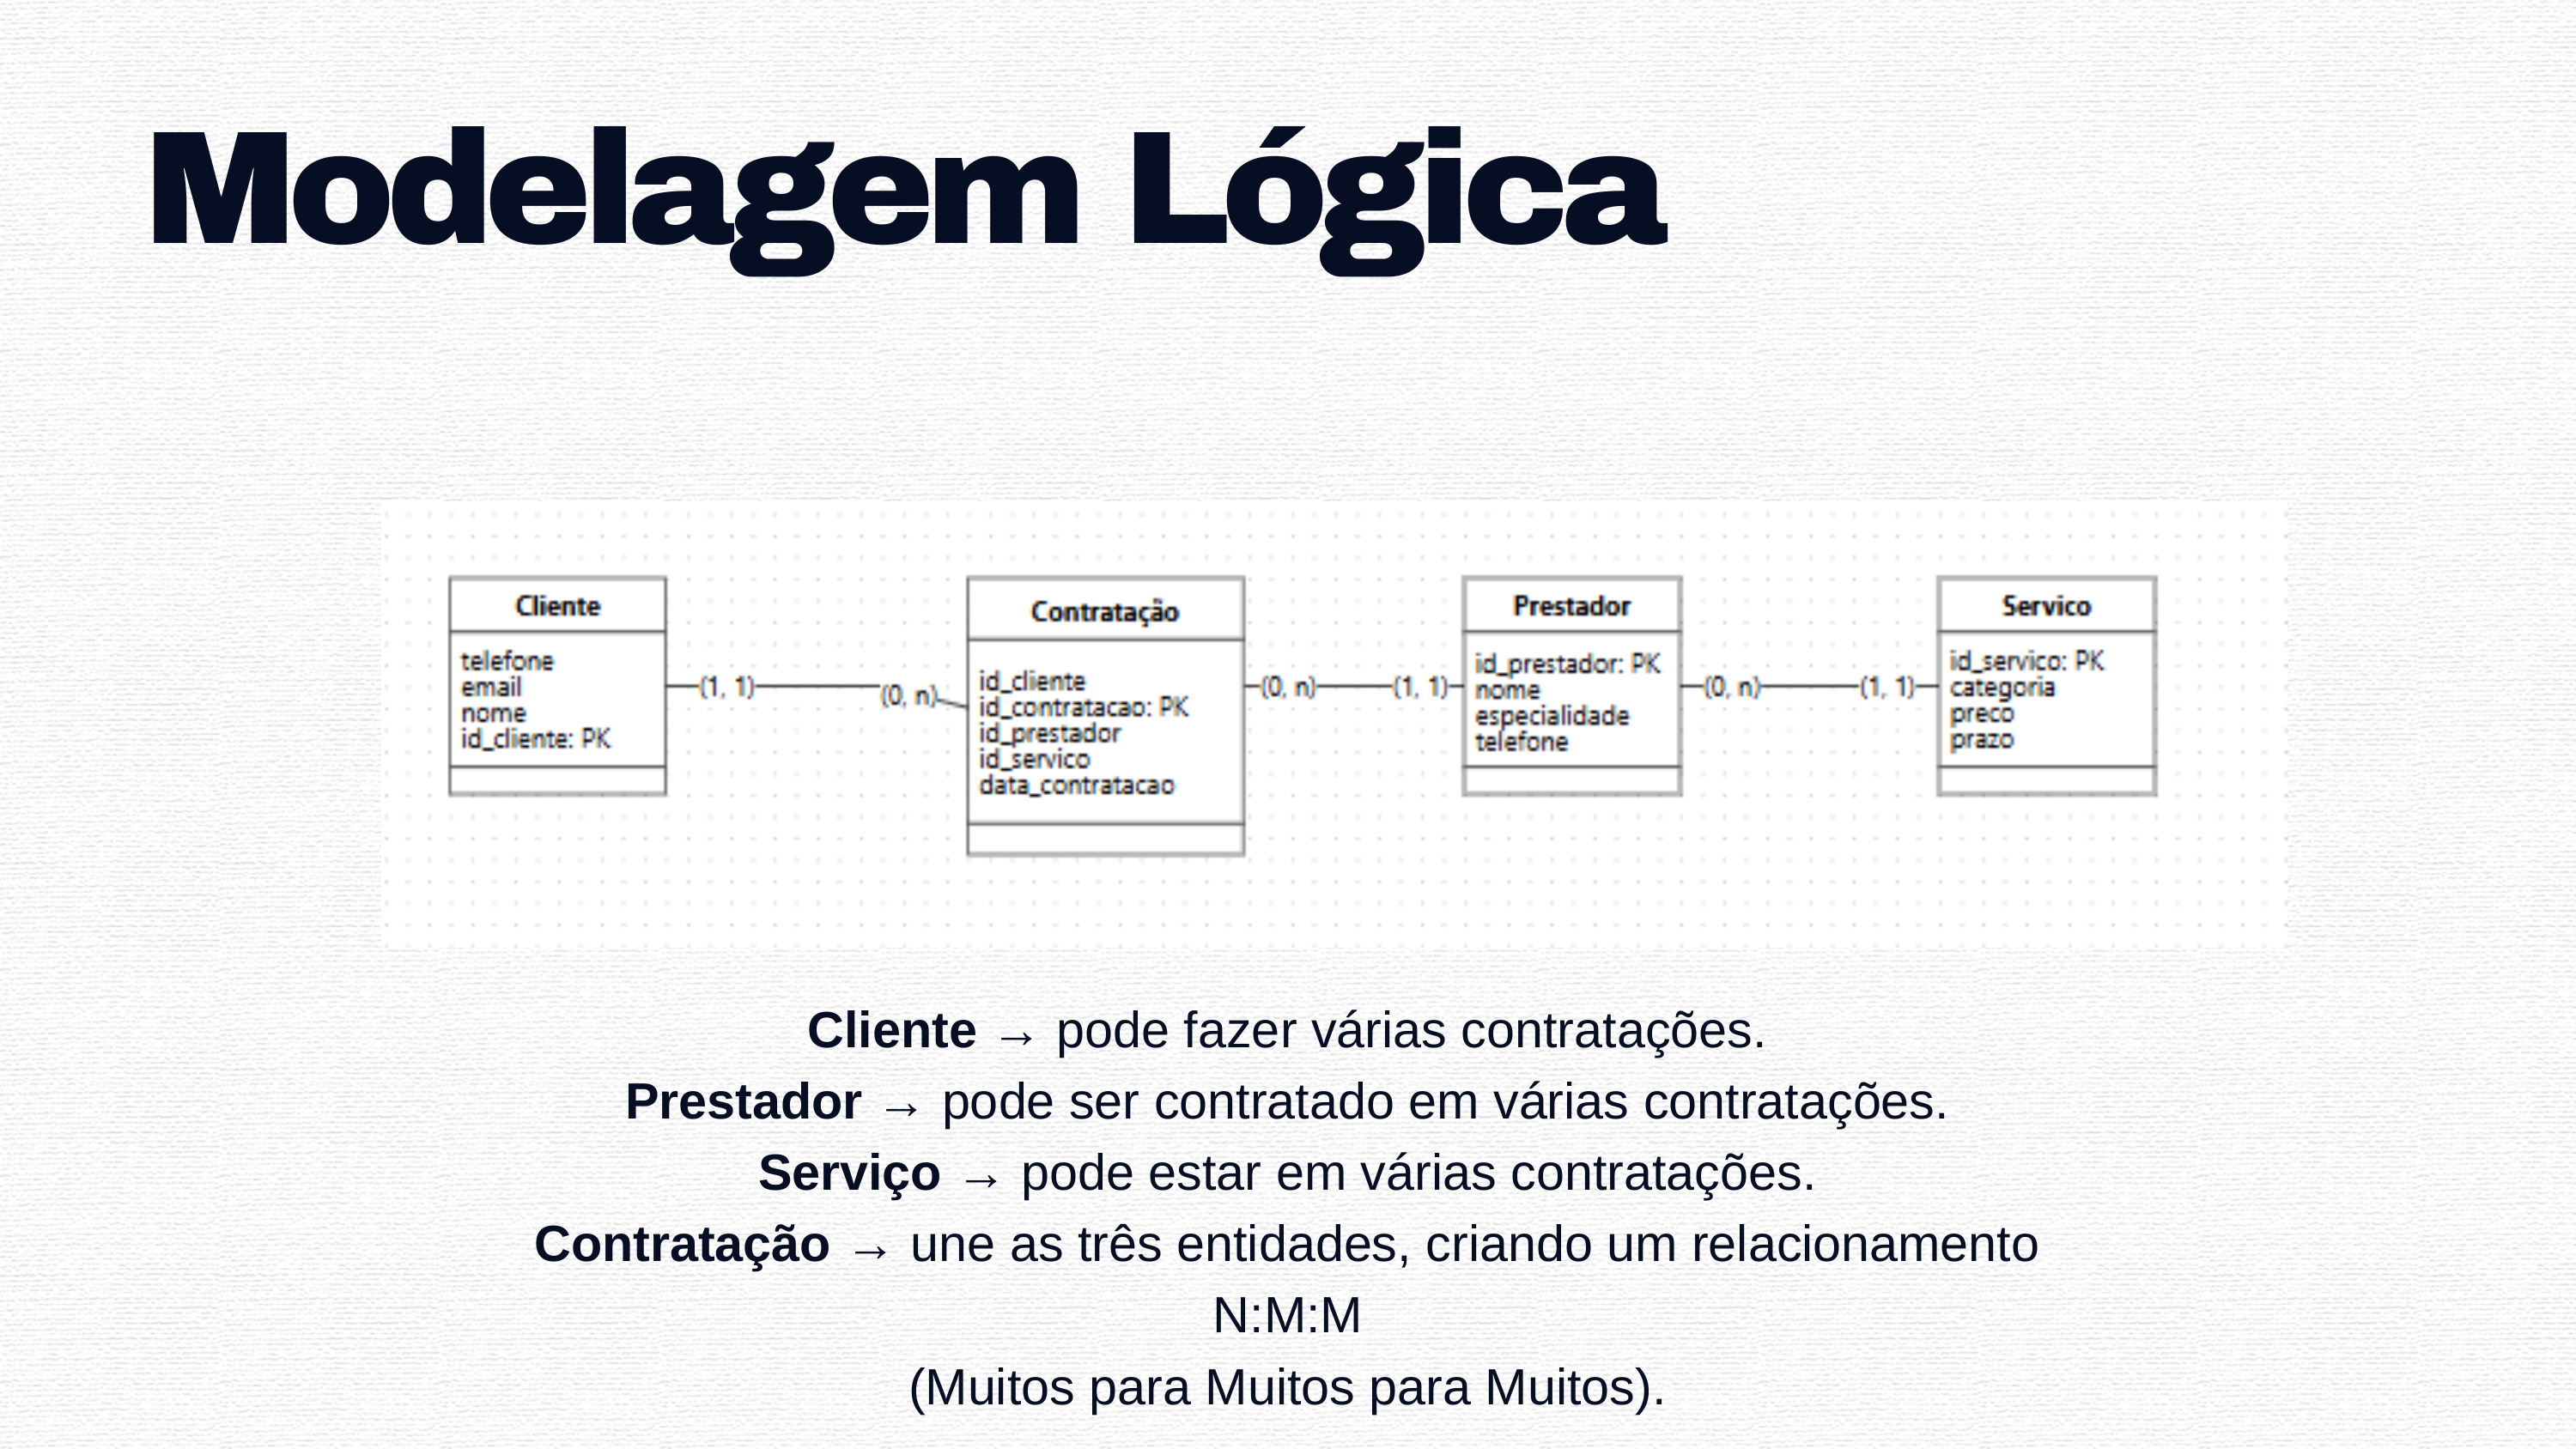

Modelagem Lógica

Cliente → pode fazer várias contratações.
Prestador → pode ser contratado em várias contratações.
Serviço → pode estar em várias contratações.
Contratação → une as três entidades, criando um relacionamento N:M:M
(Muitos para Muitos para Muitos).